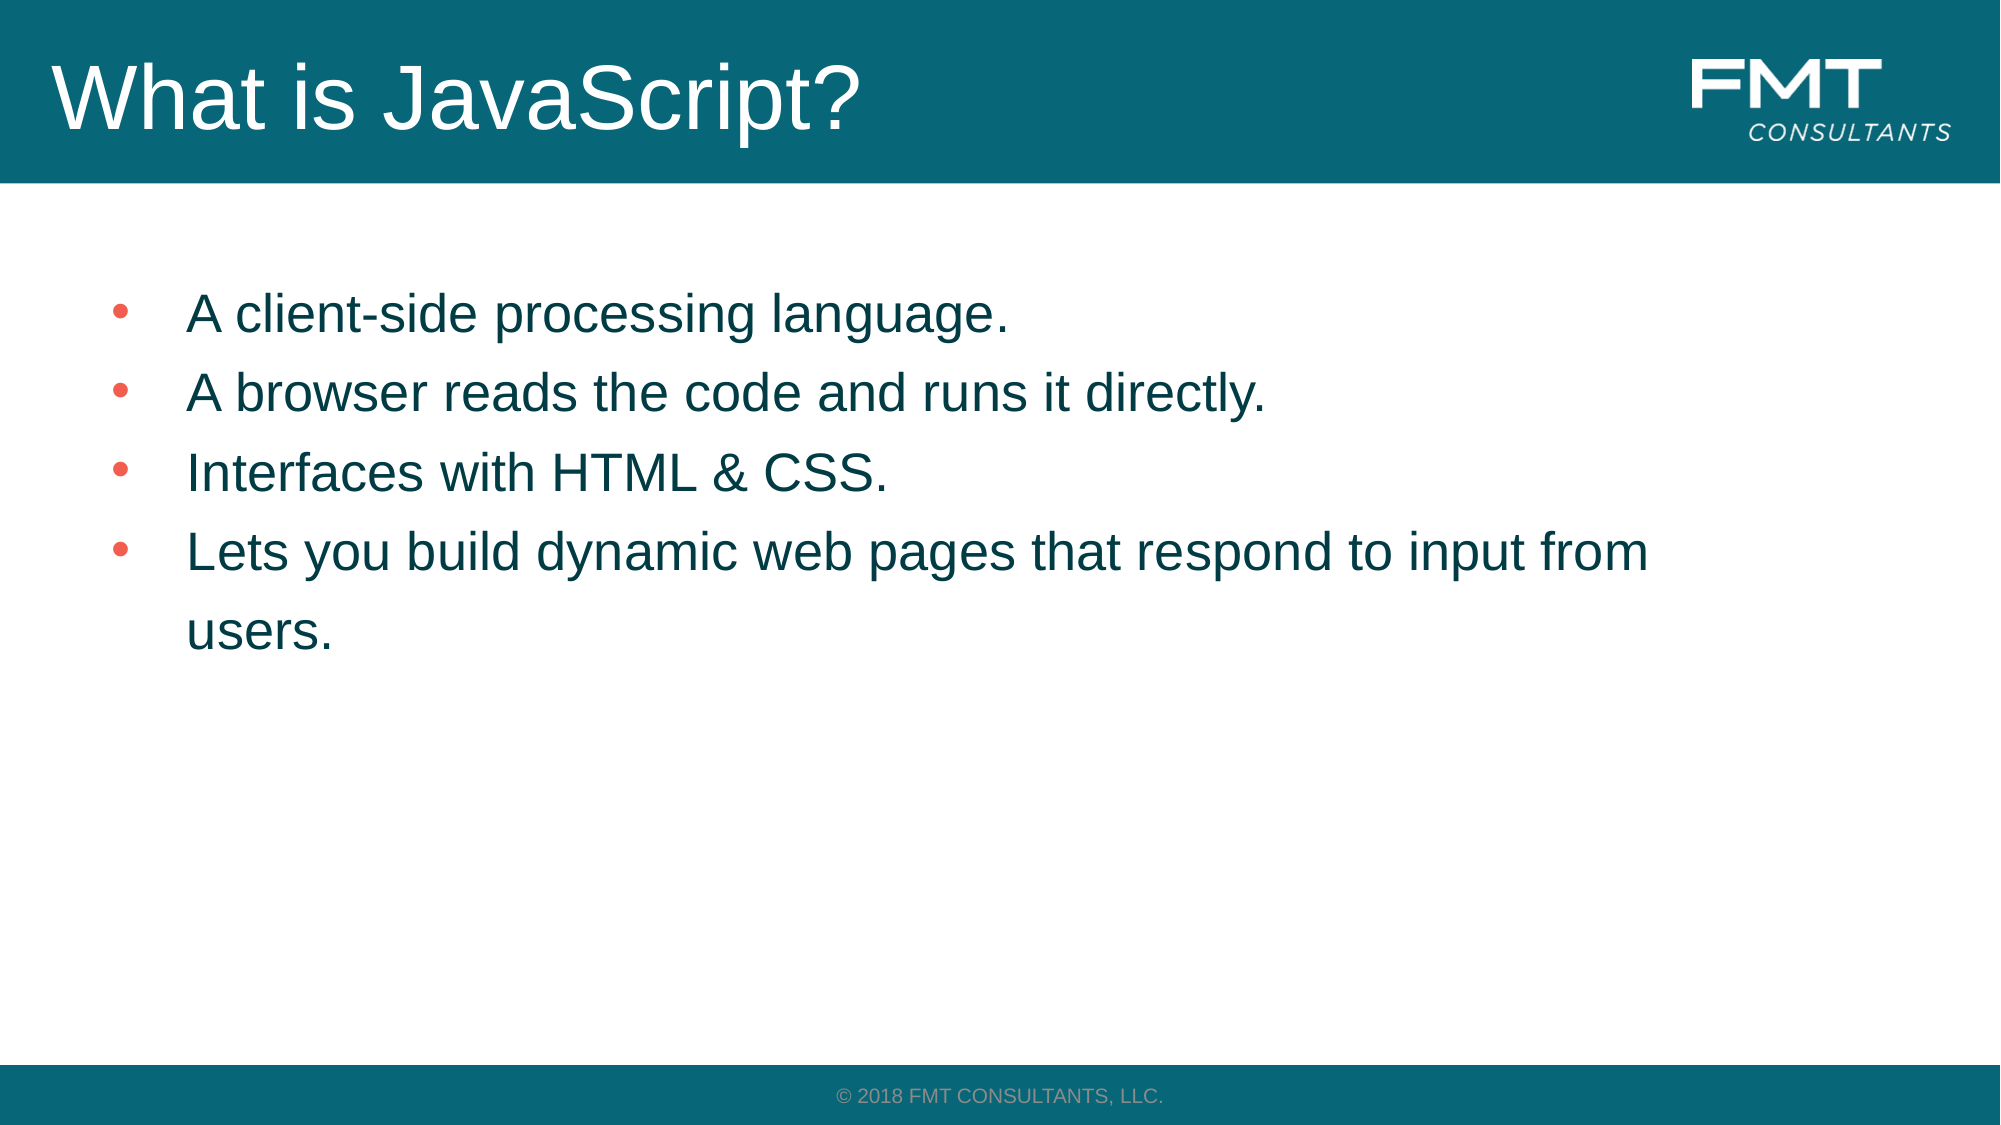

# What is JavaScript?
A client-side processing language.
A browser reads the code and runs it directly.
Interfaces with HTML & CSS.
Lets you build dynamic web pages that respond to input from users.
© 2018 FMT CONSULTANTS, LLC.